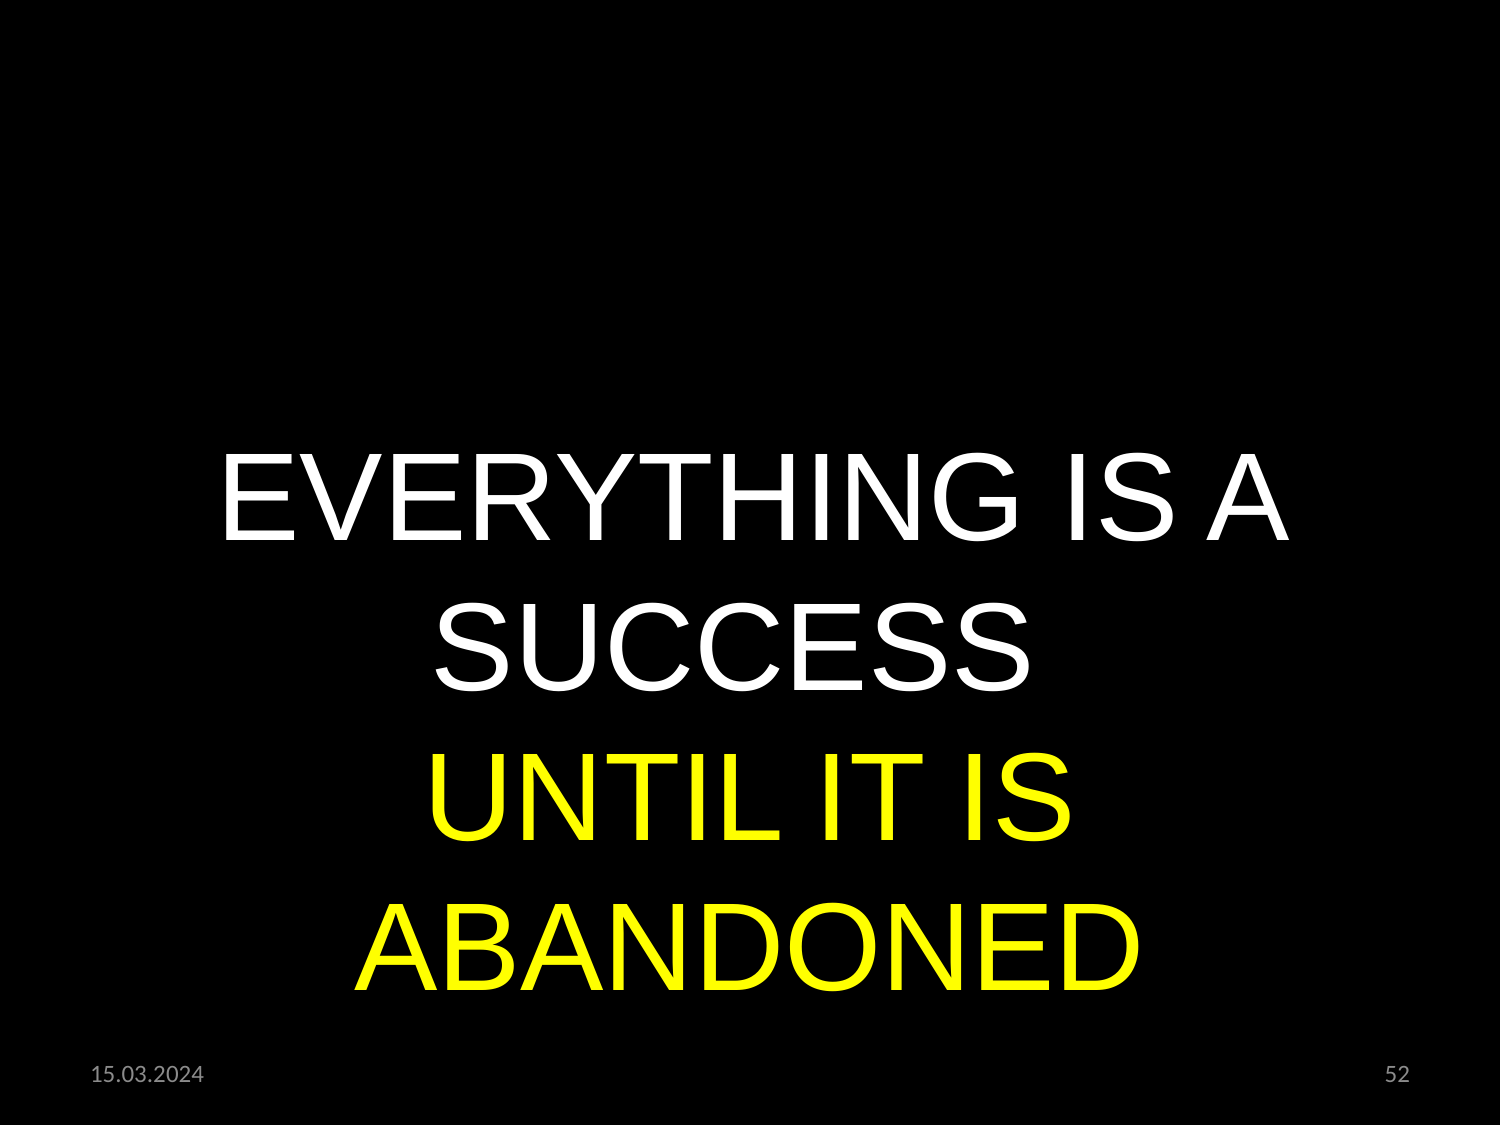

EVERYTHING IS A SUCCESS
UNTIL IT IS ABANDONED
15.03.2024
52